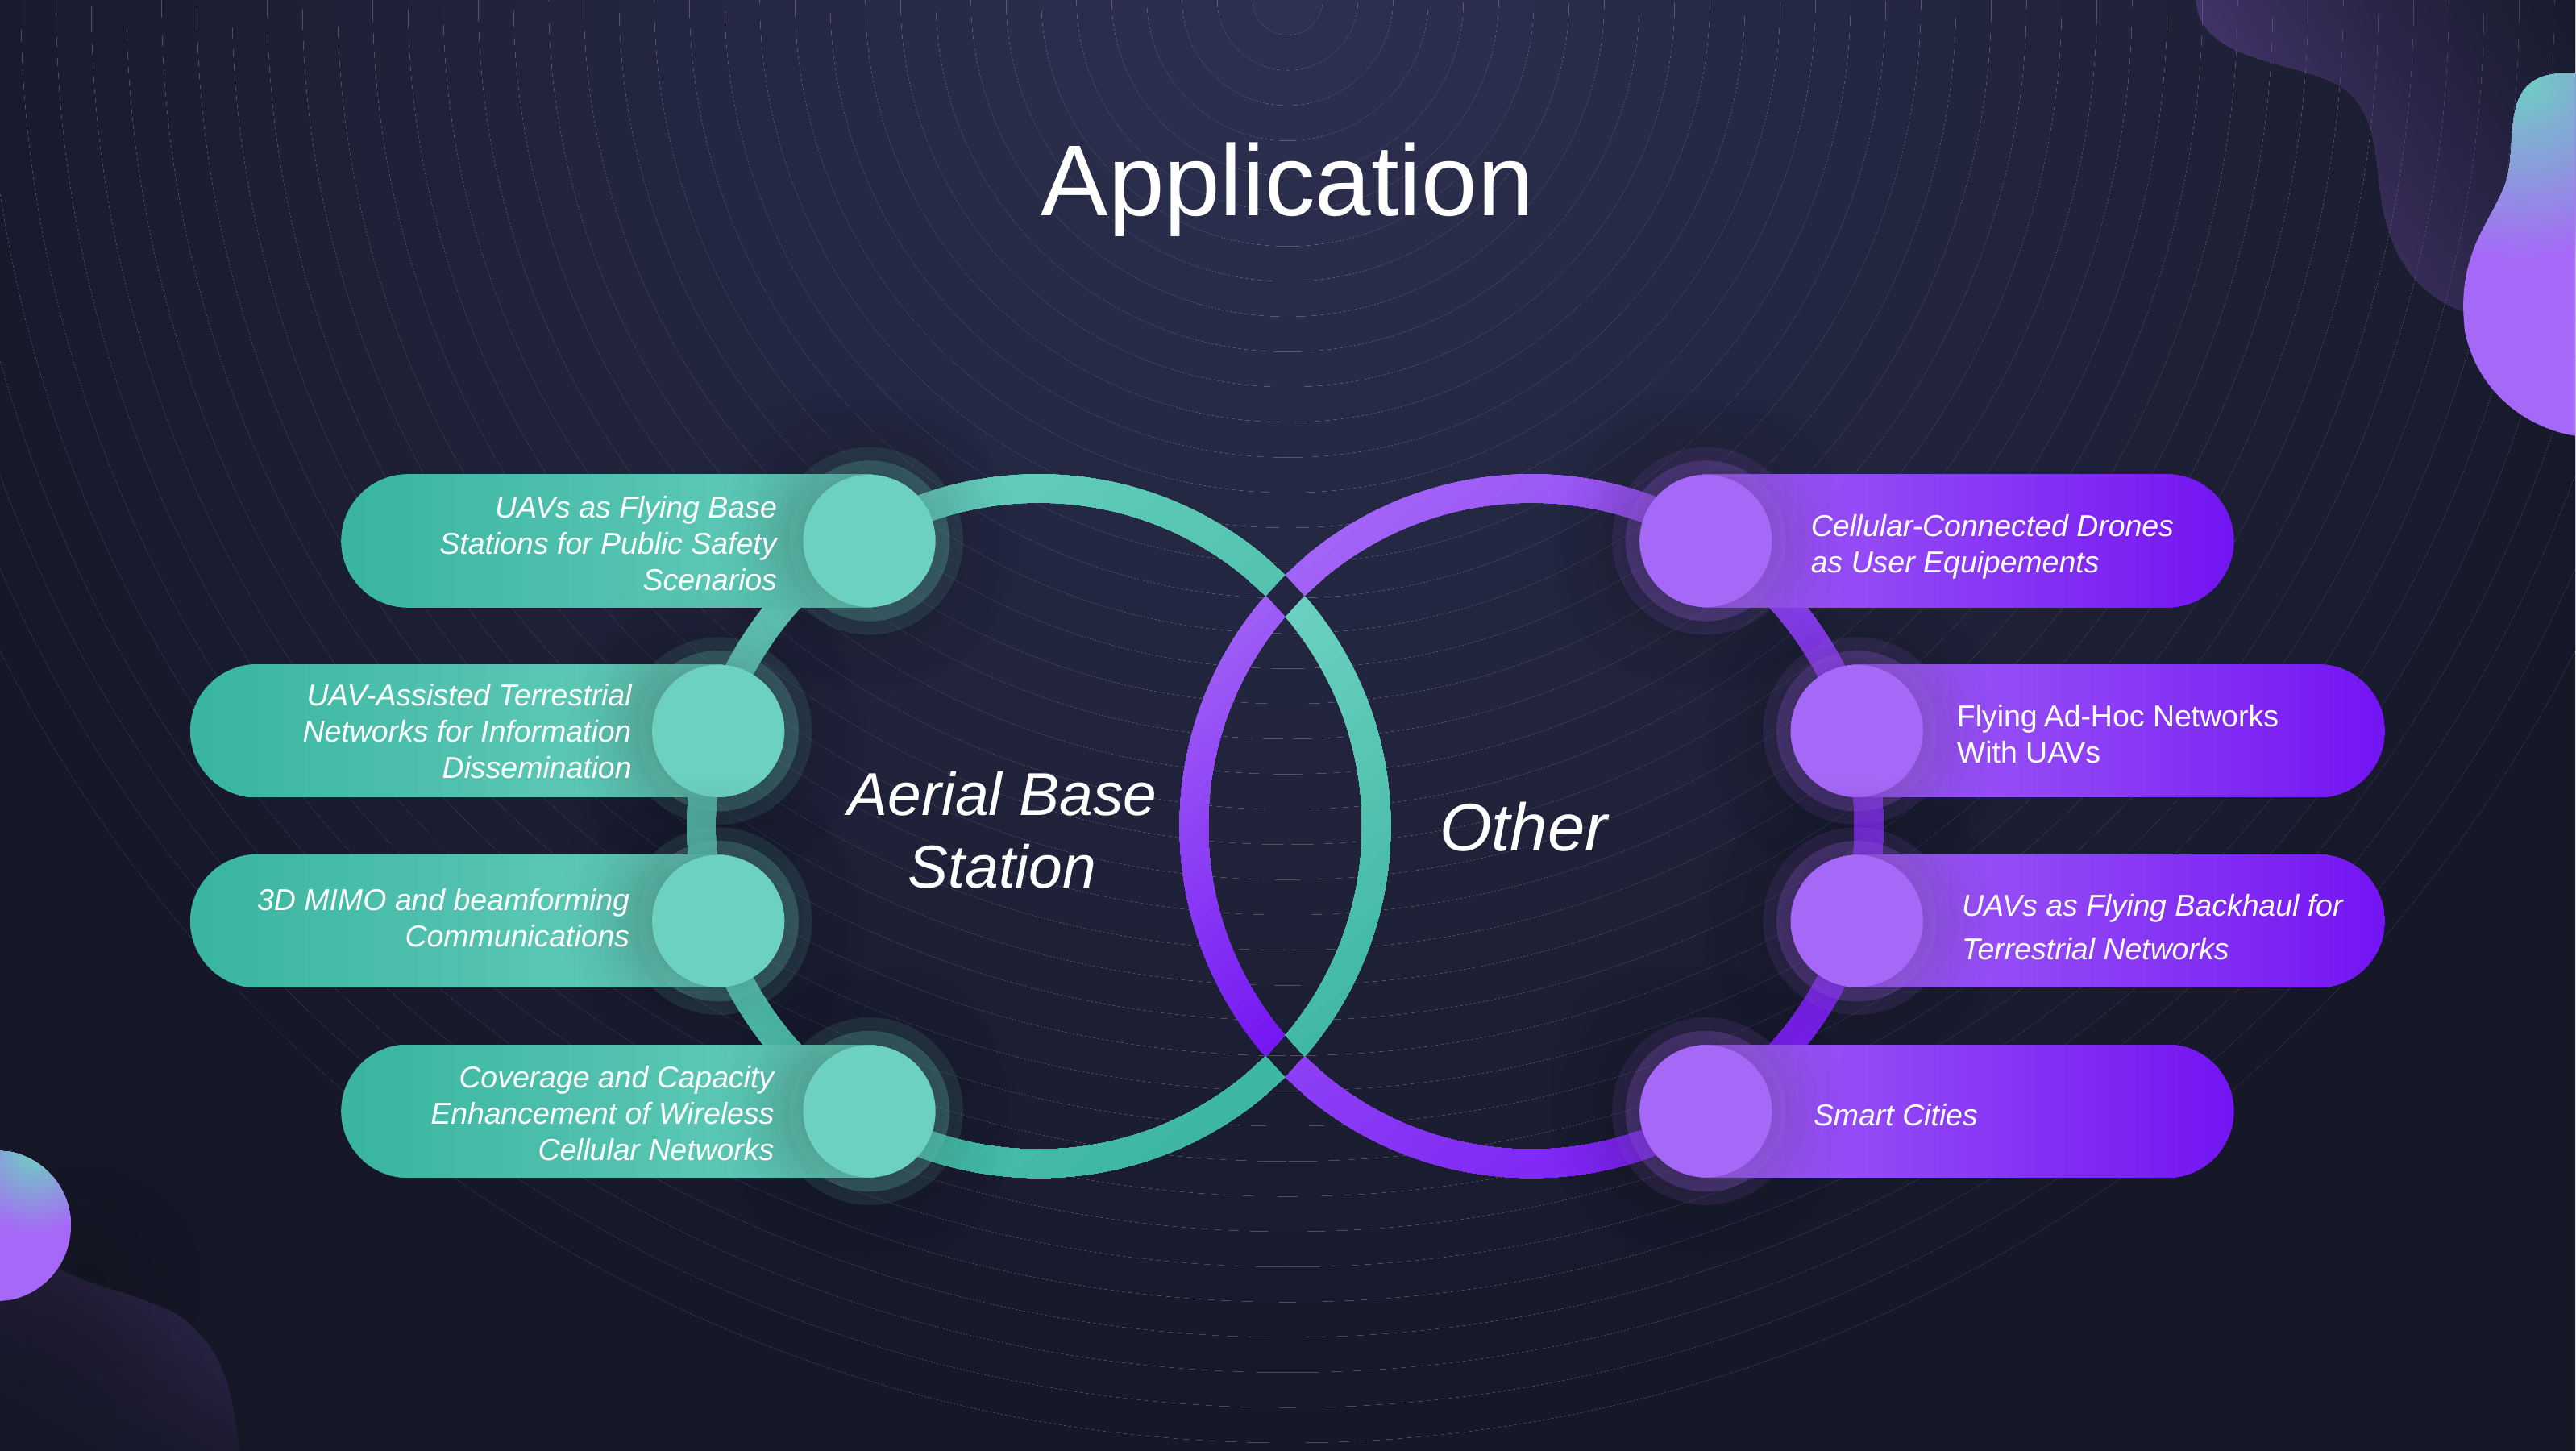

Application

Cellular-Connected Drones as User Equipements

UAVs as Flying Base Stations for Public Safety Scenarios

Flying Ad-Hoc Networks With UAVs
UAV-Assisted Terrestrial Networks for Information Dissemination

Aerial Base Station
Other

UAVs as Flying Backhaul for Terrestrial Networks
3D MIMO and beamforming Communications

Smart Cities
Coverage and Capacity Enhancement of Wireless Cellular Networks